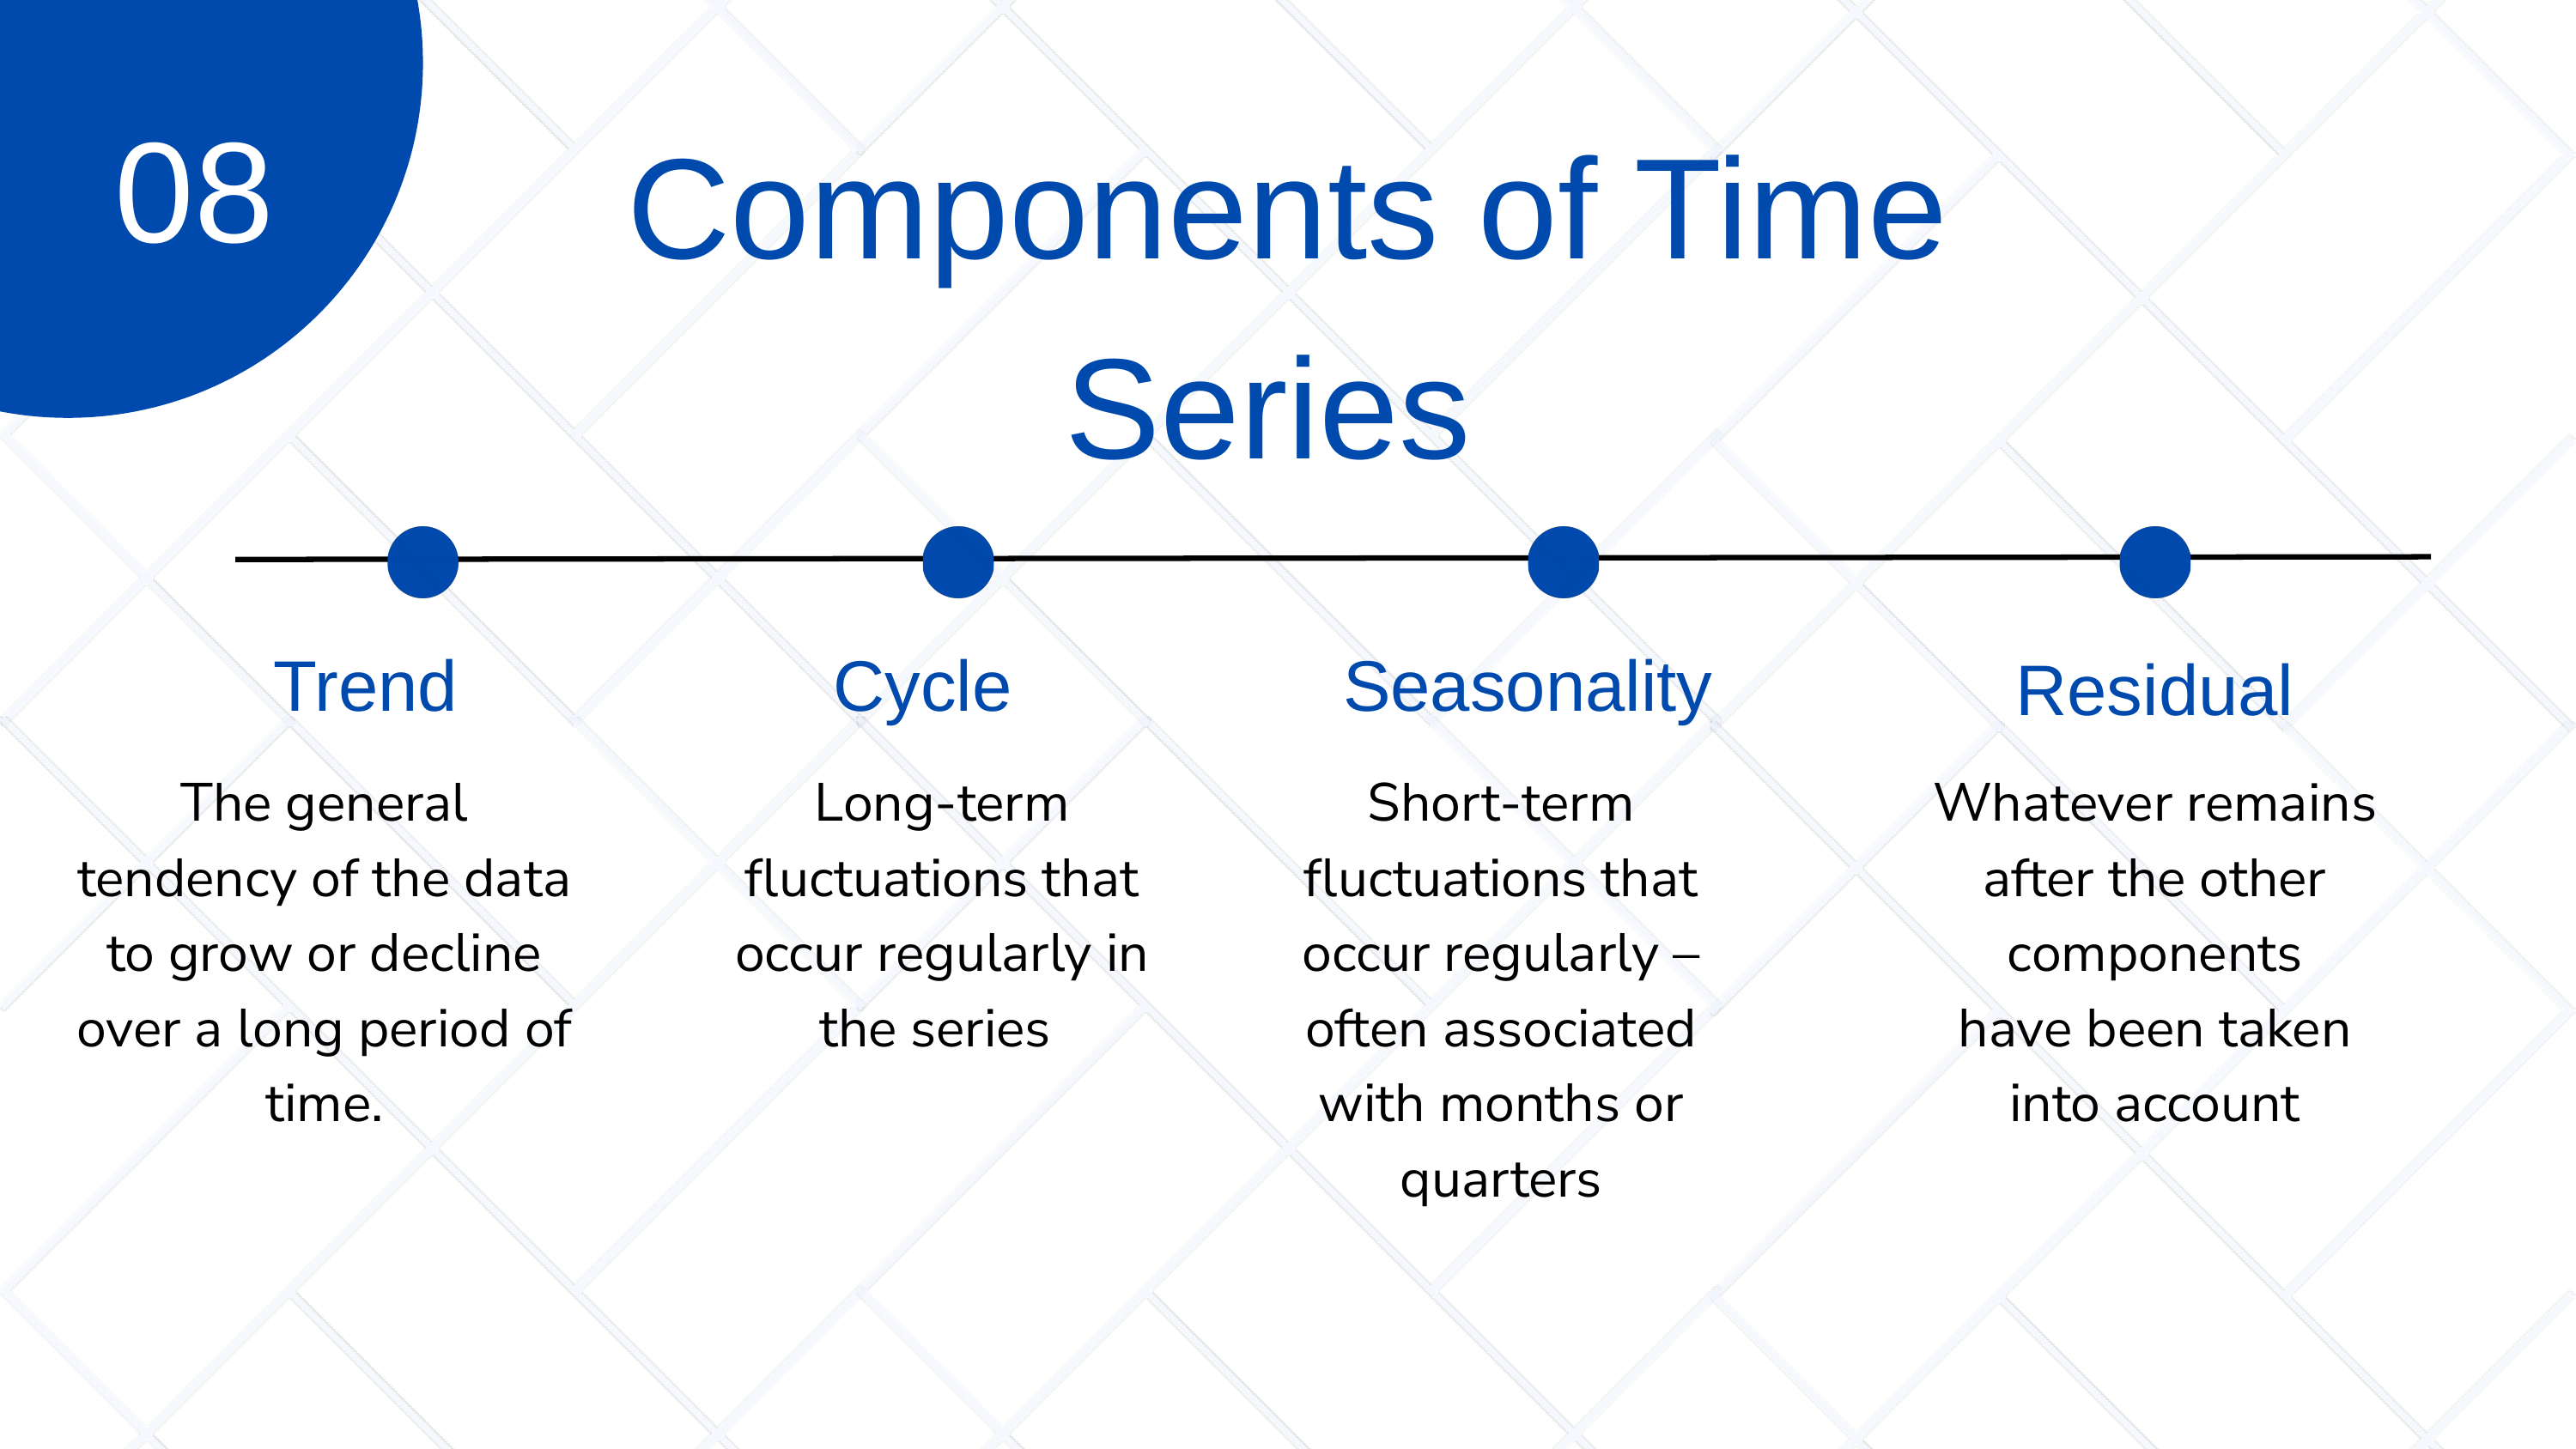

08
Components of Time Series

Trend
Cycle
Seasonality
Residual
The general tendency of the data to grow or decline over a long period of time.
Long-term fluctuations that occur regularly in
the series
Short-term fluctuations that occur regularly –
often associated with months or quarters
Whatever remains after the other components
have been taken into account